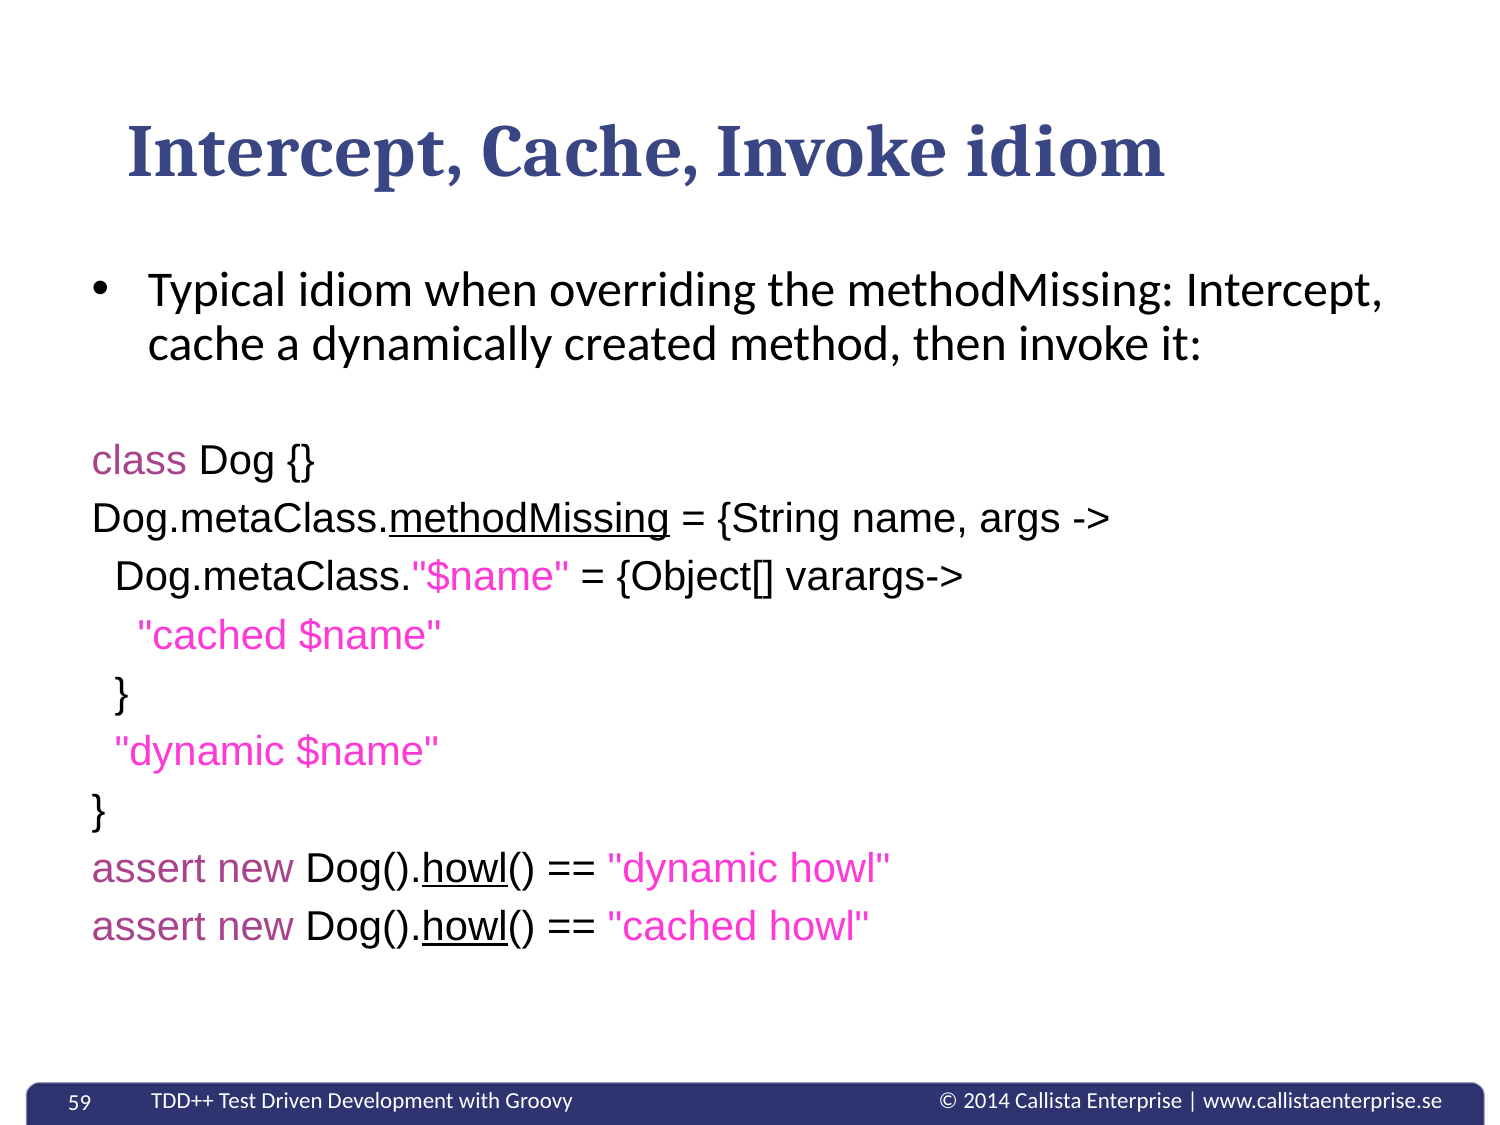

# Intercept, Cache, Invoke idiom
Typical idiom when overriding the methodMissing: Intercept, cache a dynamically created method, then invoke it:

class Dog {}
Dog.metaClass.methodMissing = {String name, args ->
  Dog.metaClass."$name" = {Object[] varargs->
    "cached $name"
  }
  "dynamic $name"
}
assert new Dog().howl() == "dynamic howl"
assert new Dog().howl() == "cached howl"